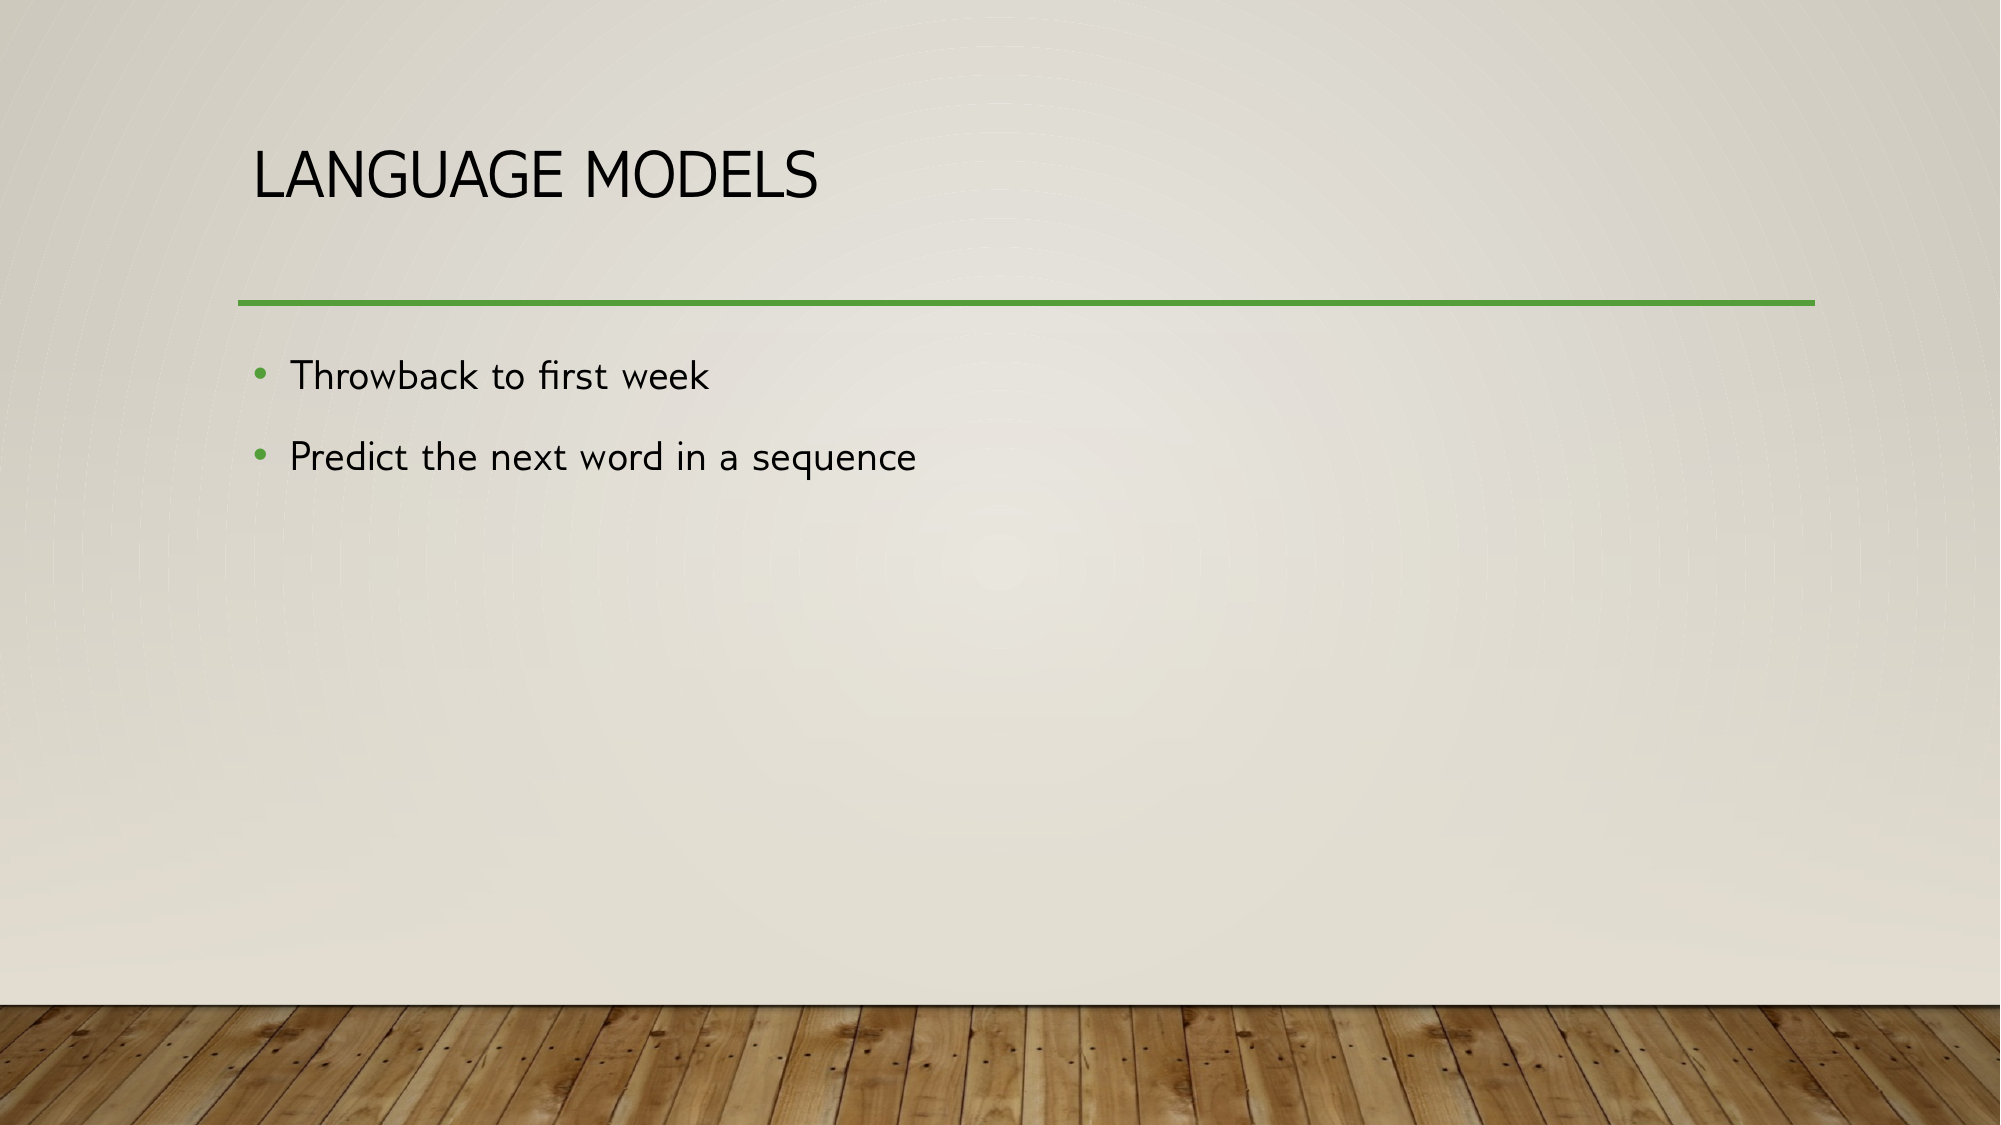

# Language Models
Throwback to first week
Predict the next word in a sequence